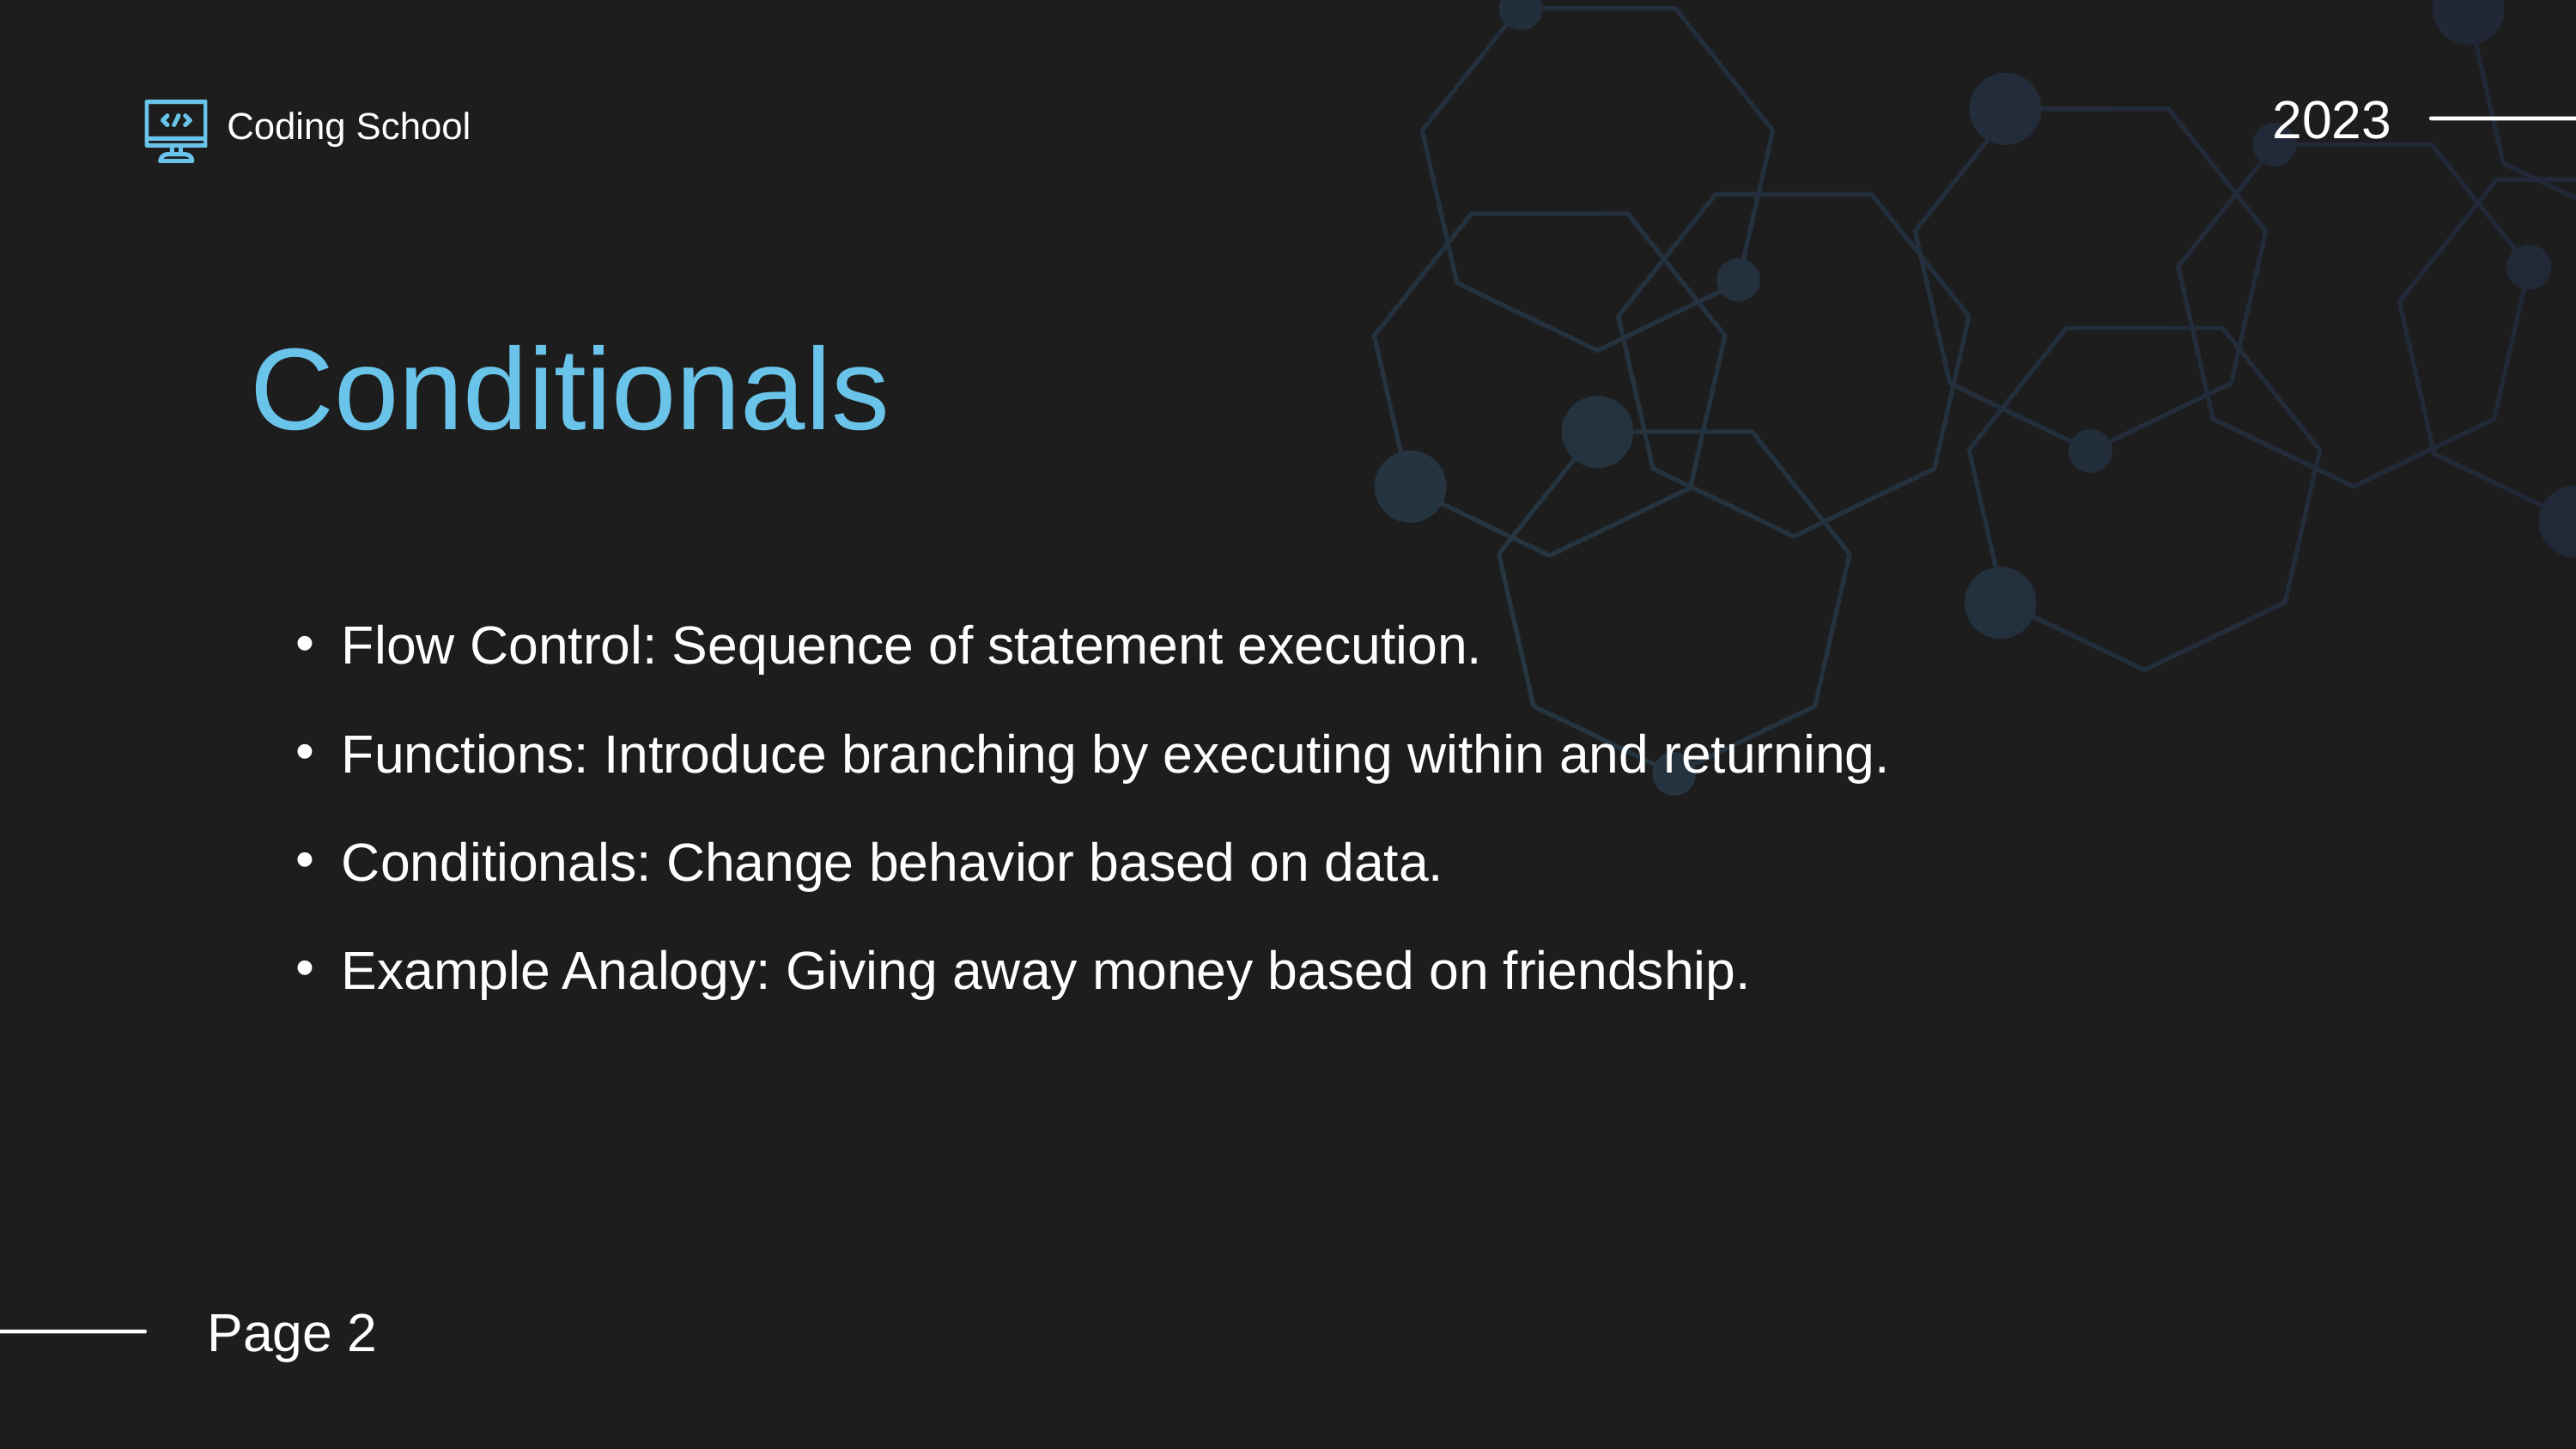

2023
Coding School

Conditionals
Flow Control: Sequence of statement execution.
Functions: Introduce branching by executing within and returning.
Conditionals: Change behavior based on data.
Example Analogy: Giving away money based on friendship.
Page 2